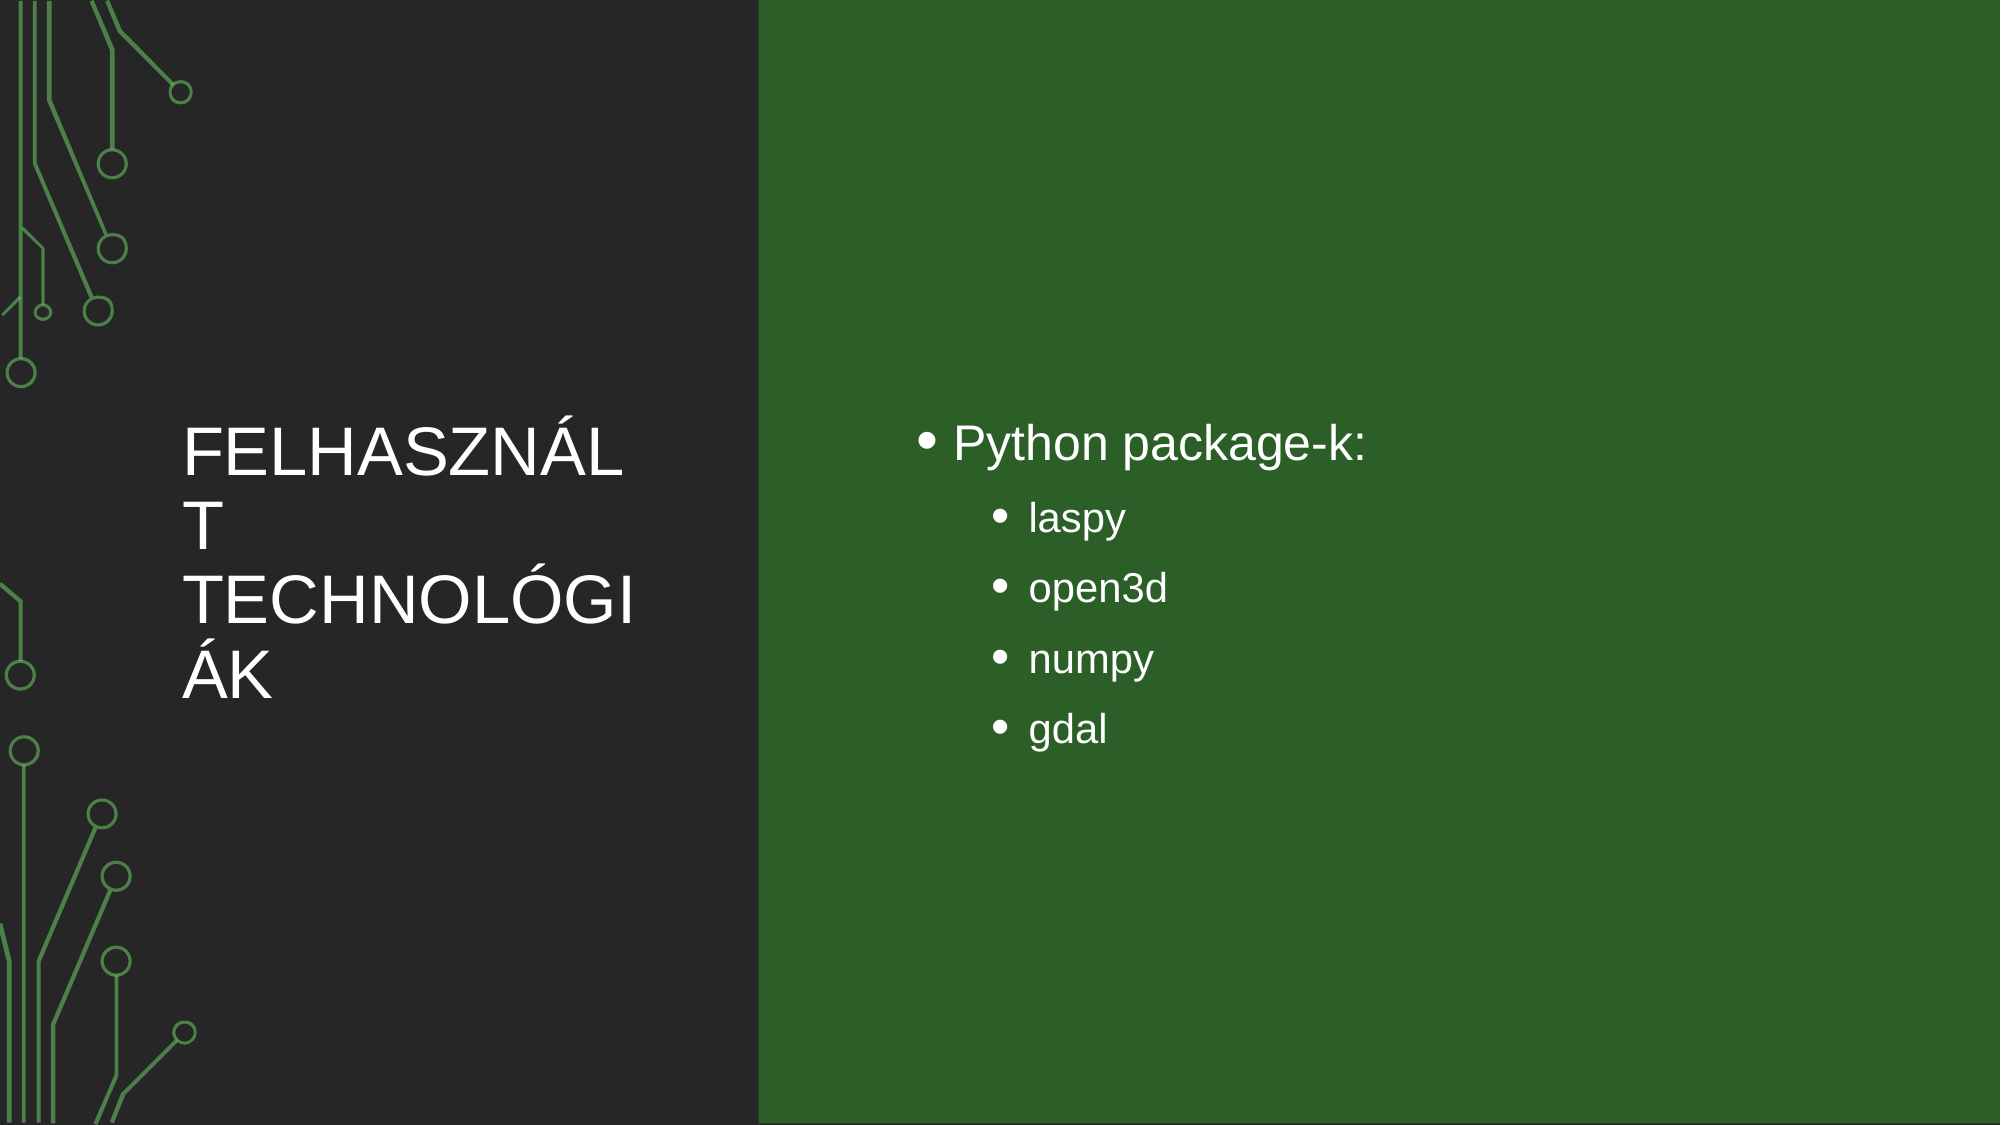

# Felhasznált Technológiák
Python package-k:
laspy
open3d
numpy
gdal